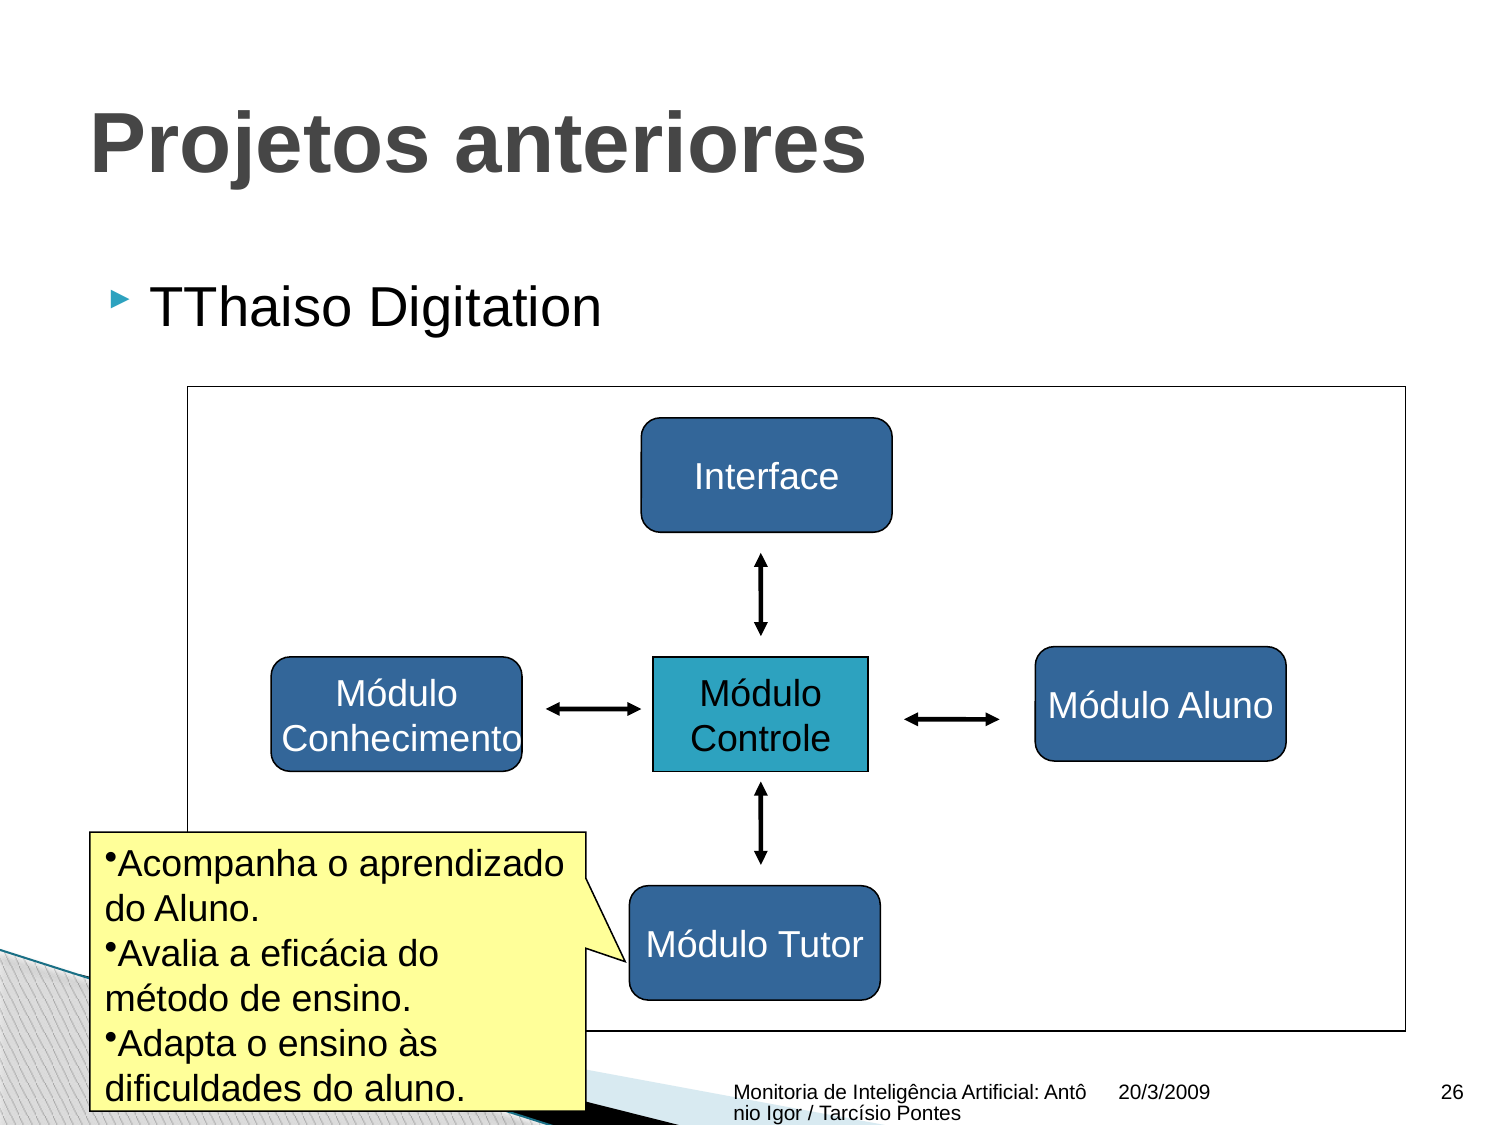

# Projetos anteriores
TThaiso Digitation

Interface

Módulo Aluno
Módulo
 Conhecimento
Módulo
Controle

Módulo Tutor
Acompanha o aprendizado do Aluno.
Avalia a eficácia do método de ensino.
Adapta o ensino às dificuldades do aluno.
Monitoria de Inteligência Artificial: Antônio Igor / Tarcísio Pontes
20/3/2009
26